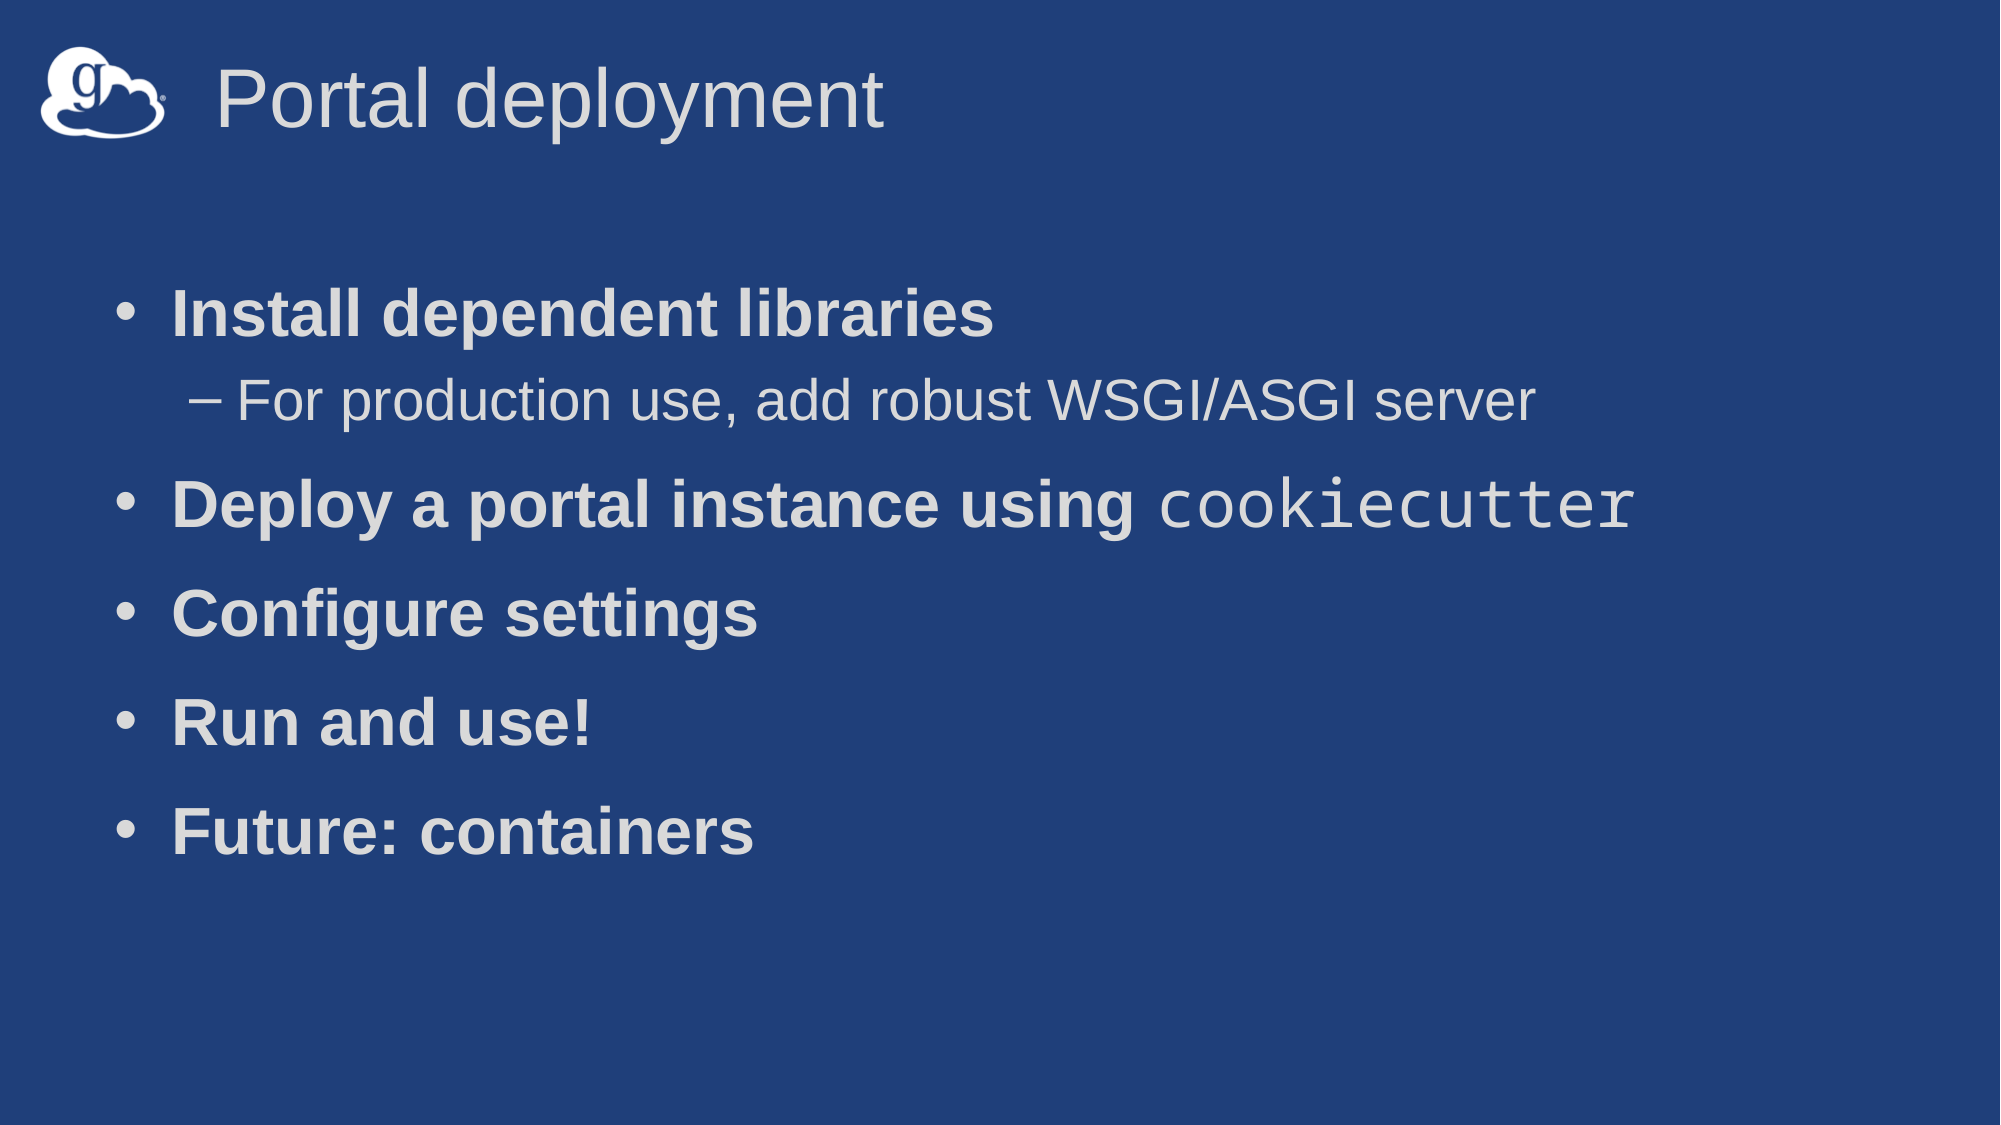

# Portal deployment
Install dependent libraries
For production use, add robust WSGI/ASGI server
Deploy a portal instance using cookiecutter
Configure settings
Run and use!
Future: containers